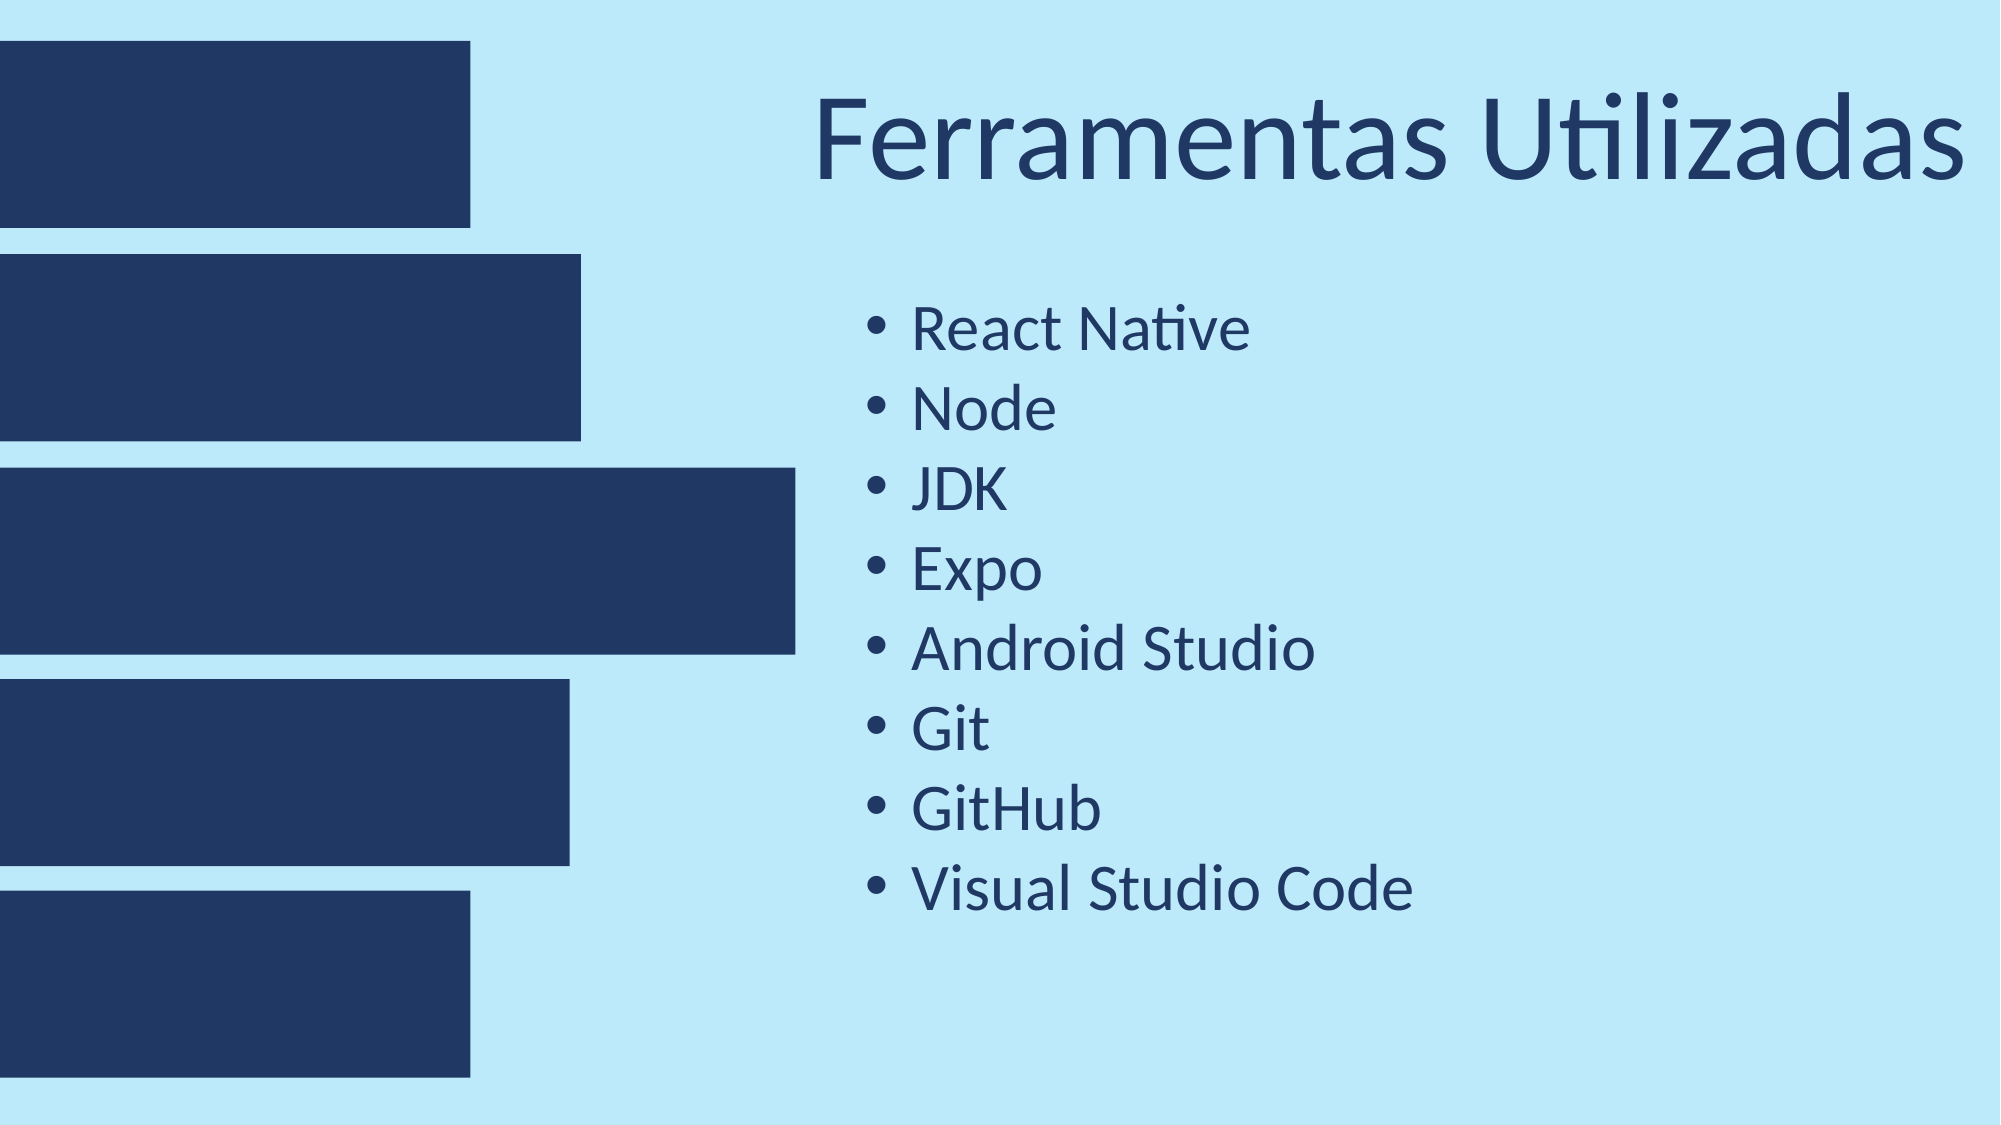

Ferramentas Utilizadas
React Native
Node
JDK
Expo
Android Studio
Git
GitHub
Visual Studio Code